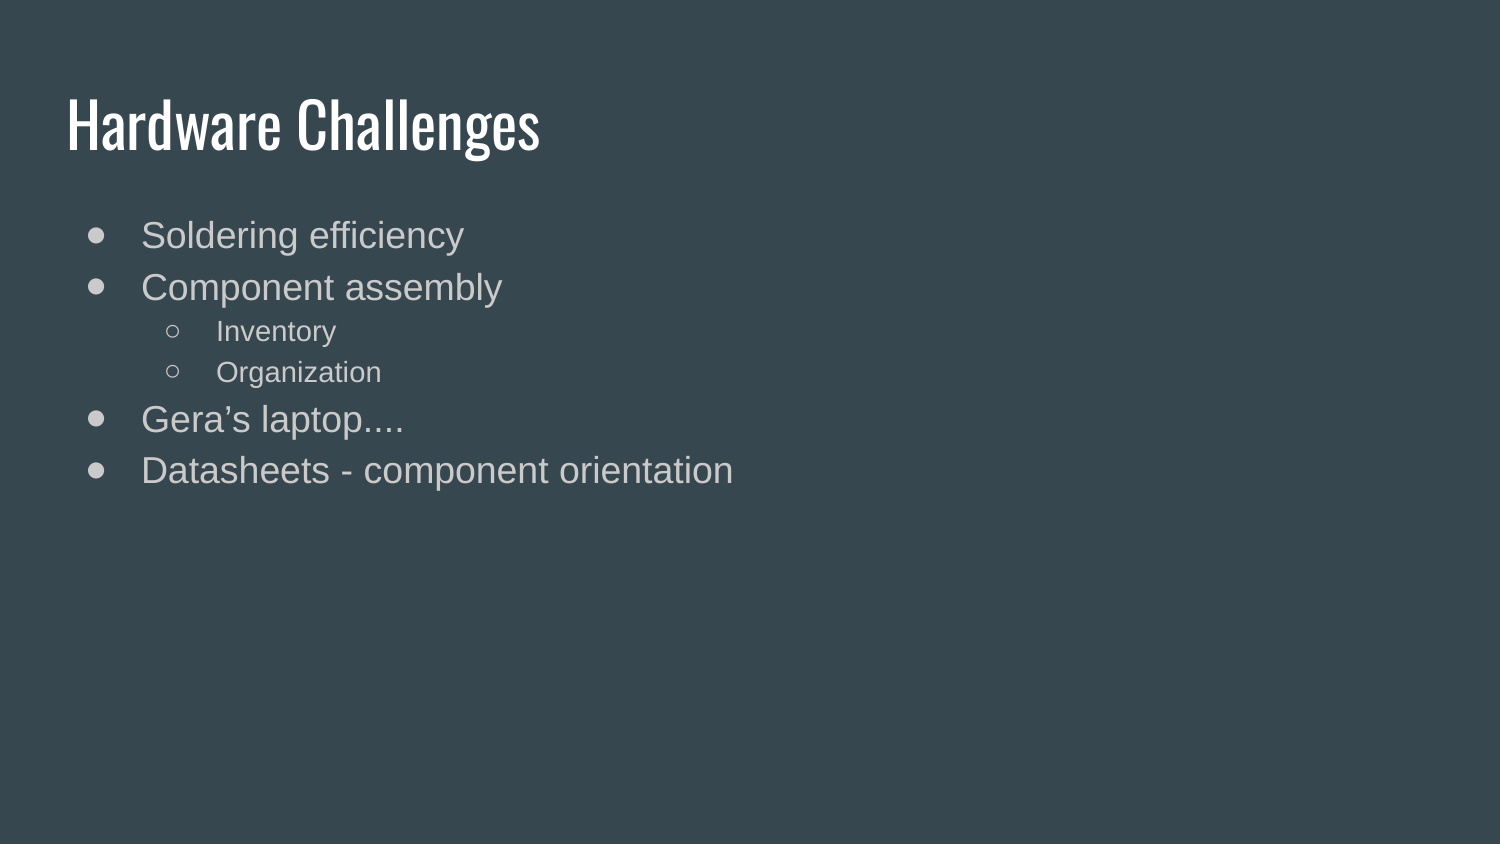

# Hardware Challenges
Soldering efficiency
Component assembly
Inventory
Organization
Gera’s laptop....
Datasheets - component orientation